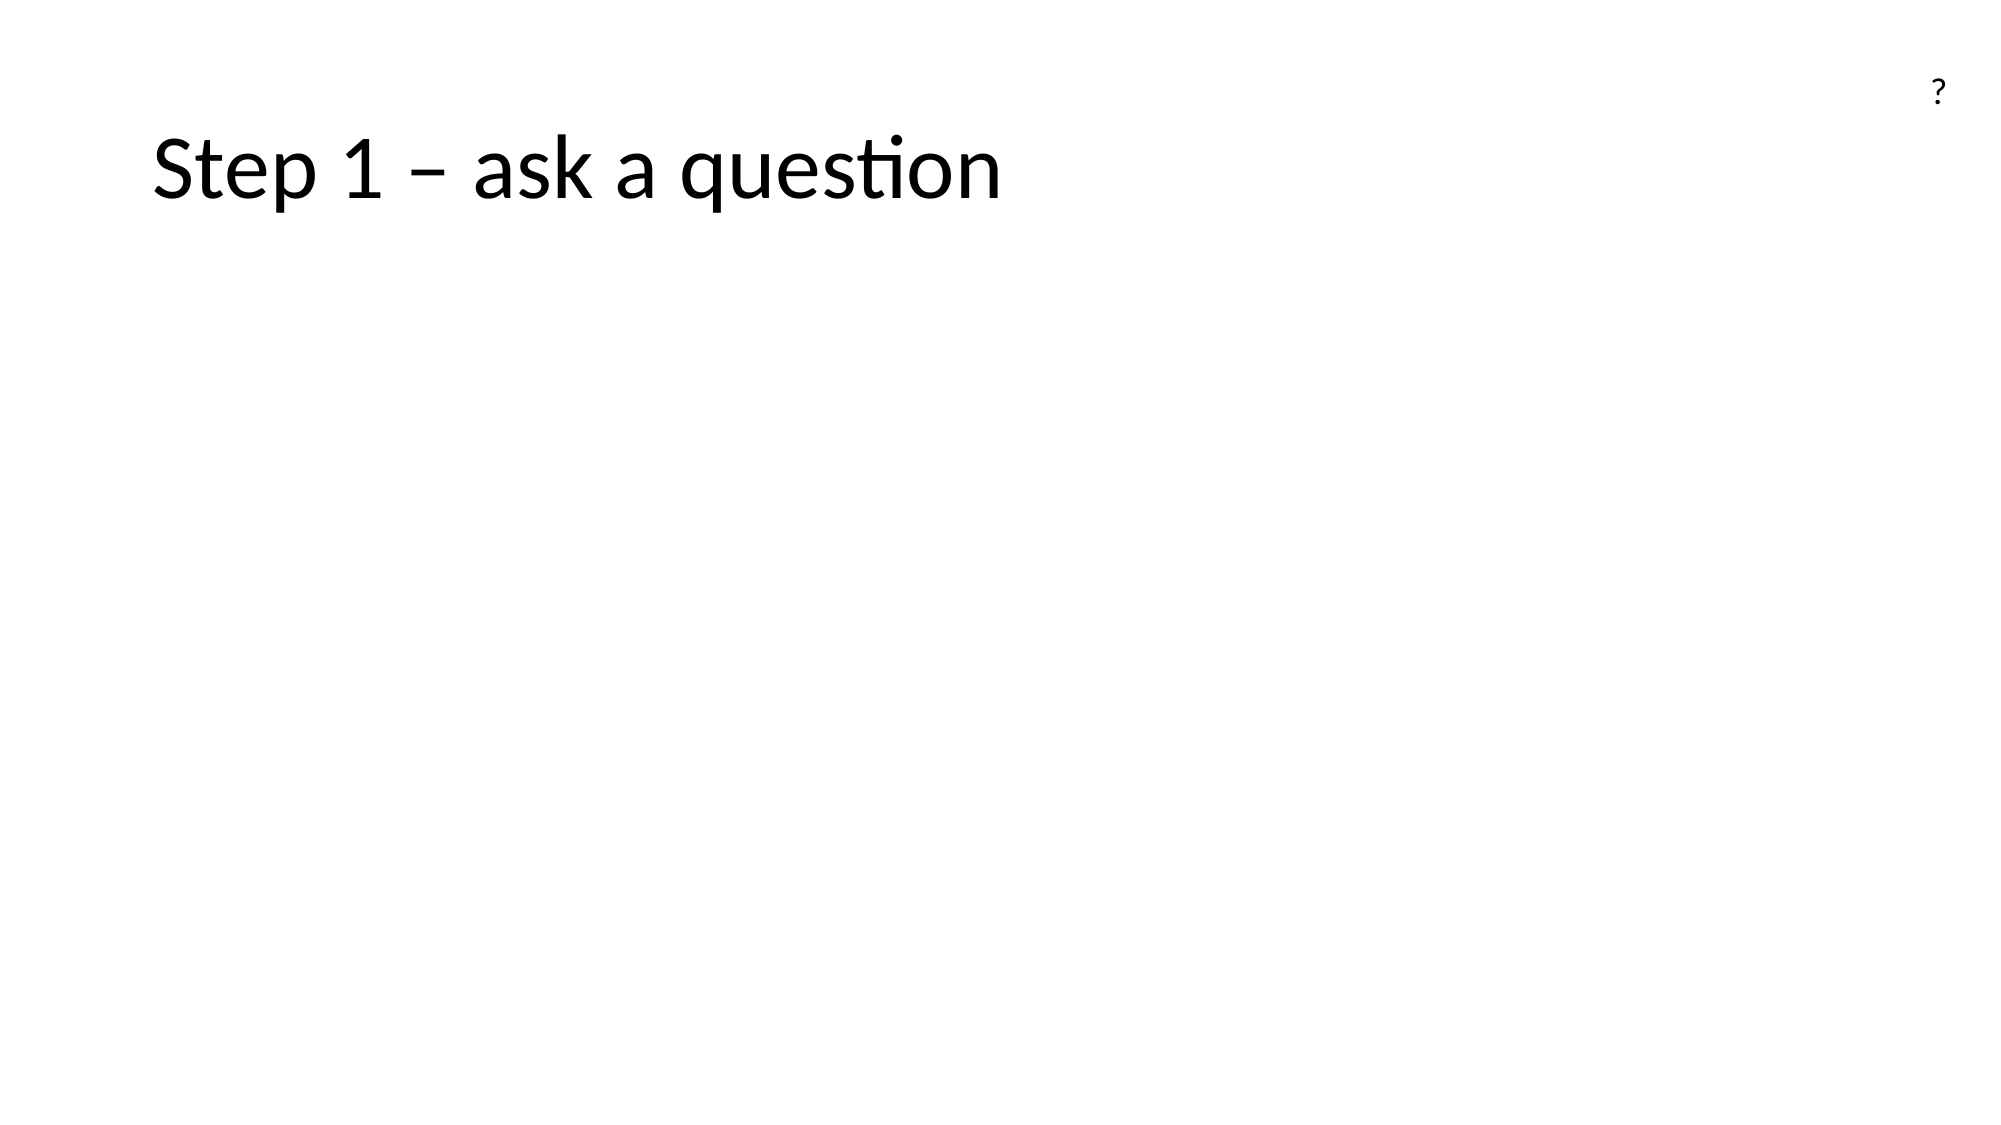

# Step 1 – ask a question
?